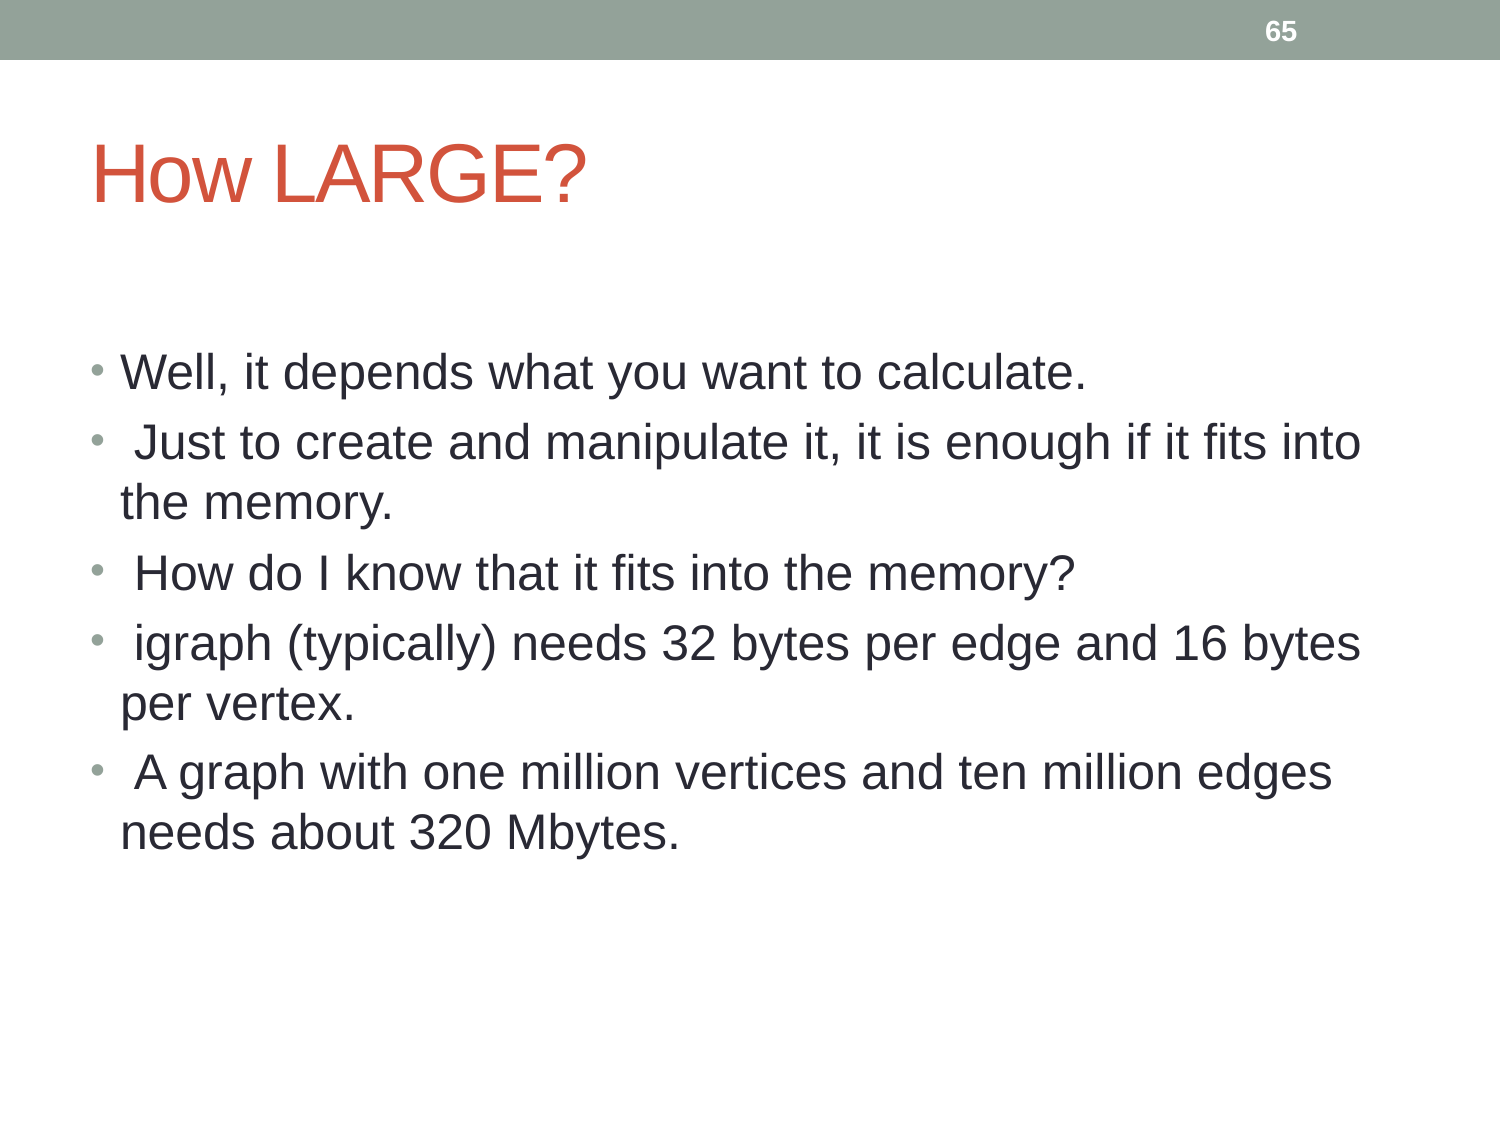

65
# How LARGE?

Well, it depends what you want to calculate.
 Just to create and manipulate it, it is enough if it fits into the memory.
 How do I know that it fits into the memory?
 igraph (typically) needs 32 bytes per edge and 16 bytes per vertex.
 A graph with one million vertices and ten million edges needs about 320 Mbytes.